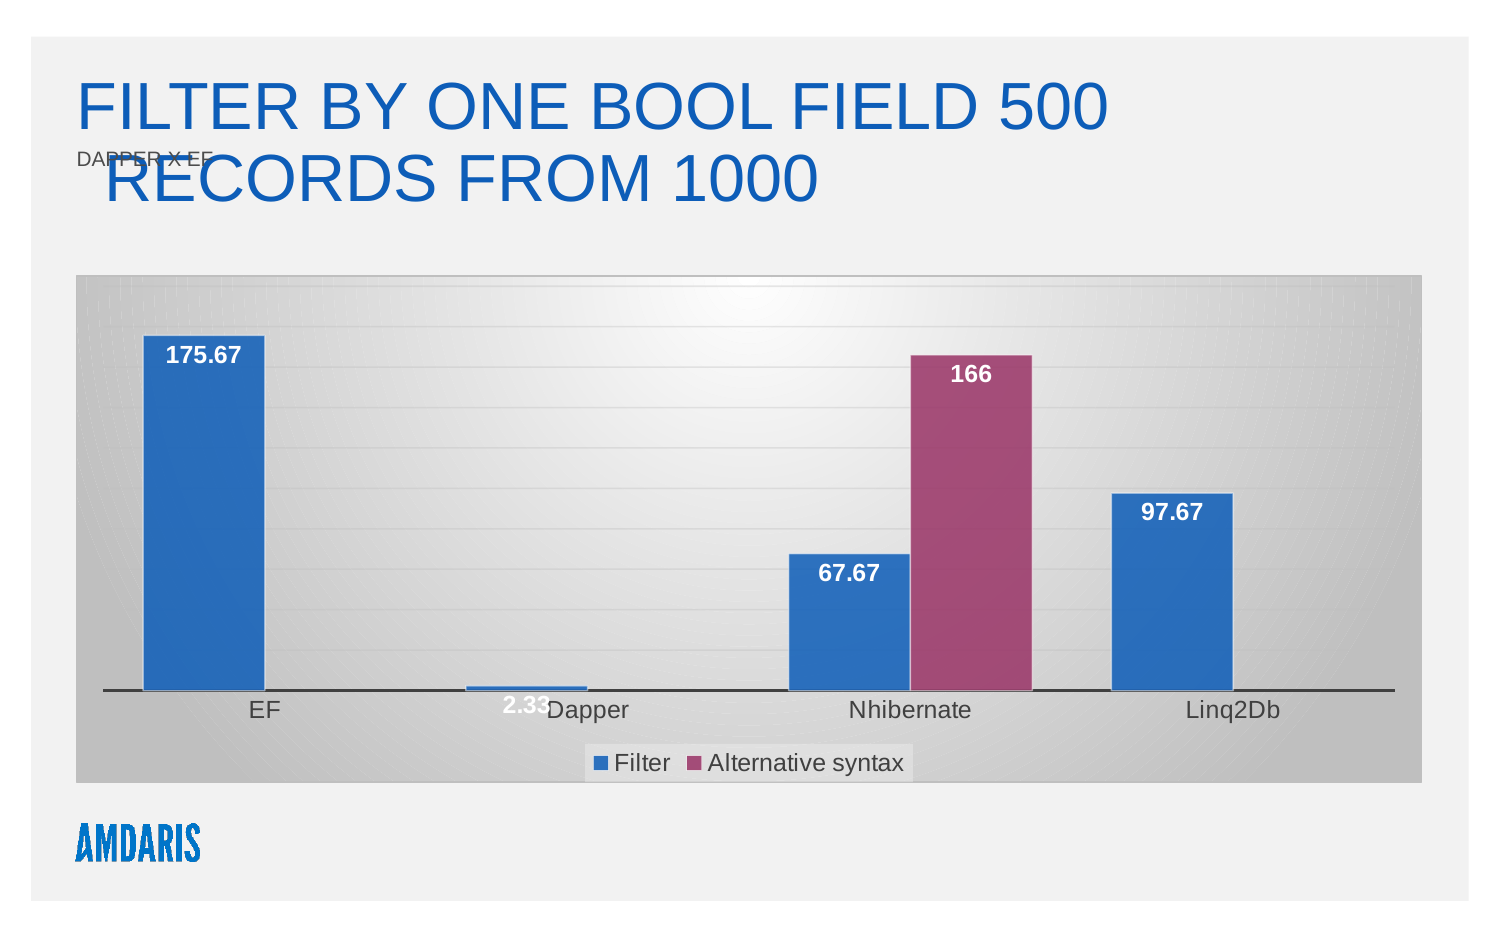

Filter by one bool field 500 records from 1000

Dapper x EF

### Chart

| Category | Filter | Alternative syntax |
|---|---|---|
| EF | 175.66666666666666 | None |
| Dapper | 2.3333333333333335 | None |
| Nhibernate | 67.66666666666667 | 166.0 |
| Linq2Db | 97.66666666666667 | None |